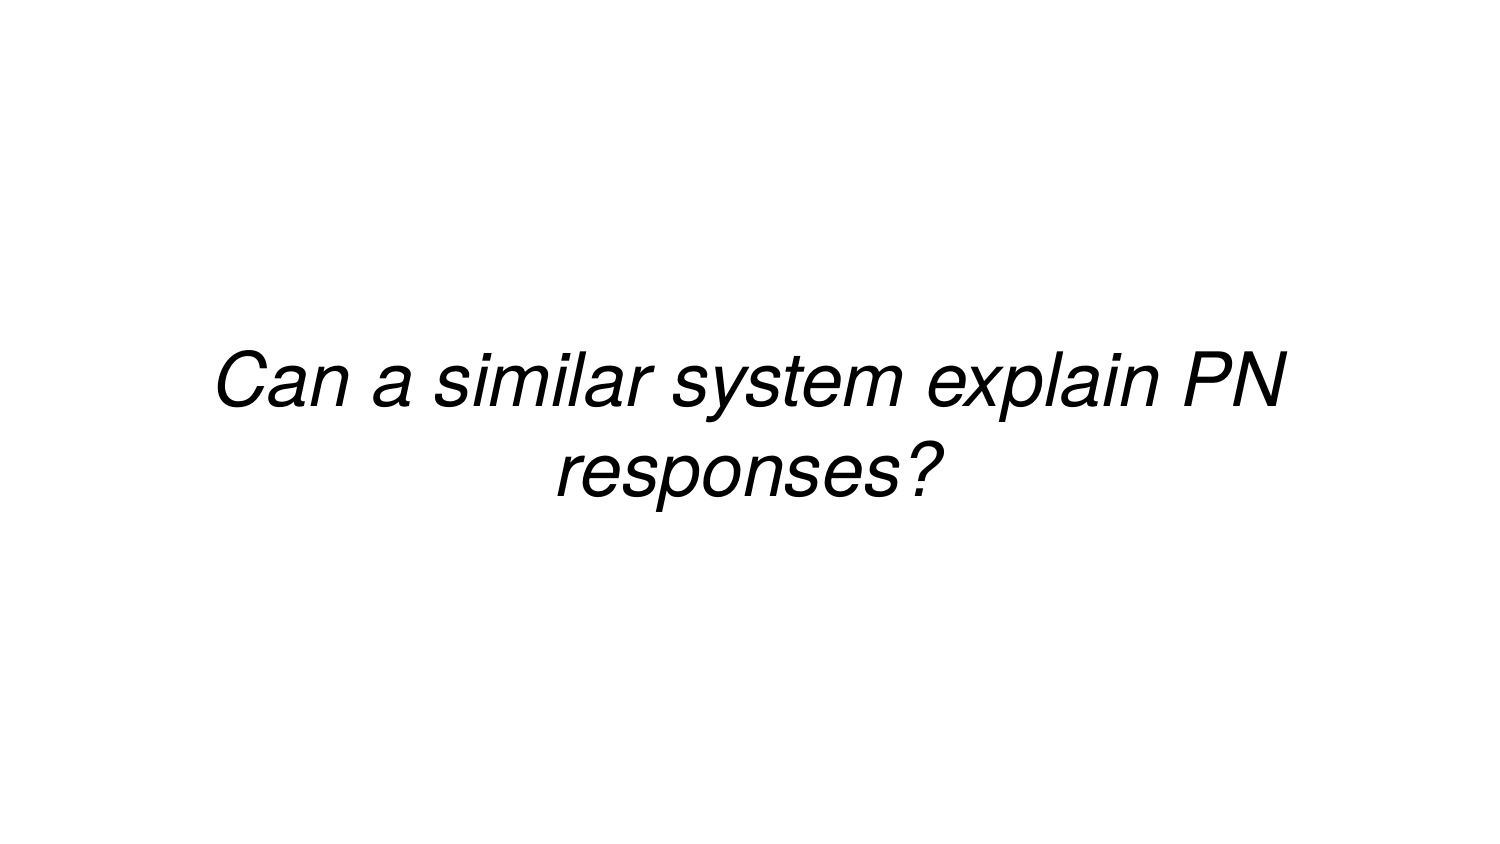

Can a similar system explain PN responses?